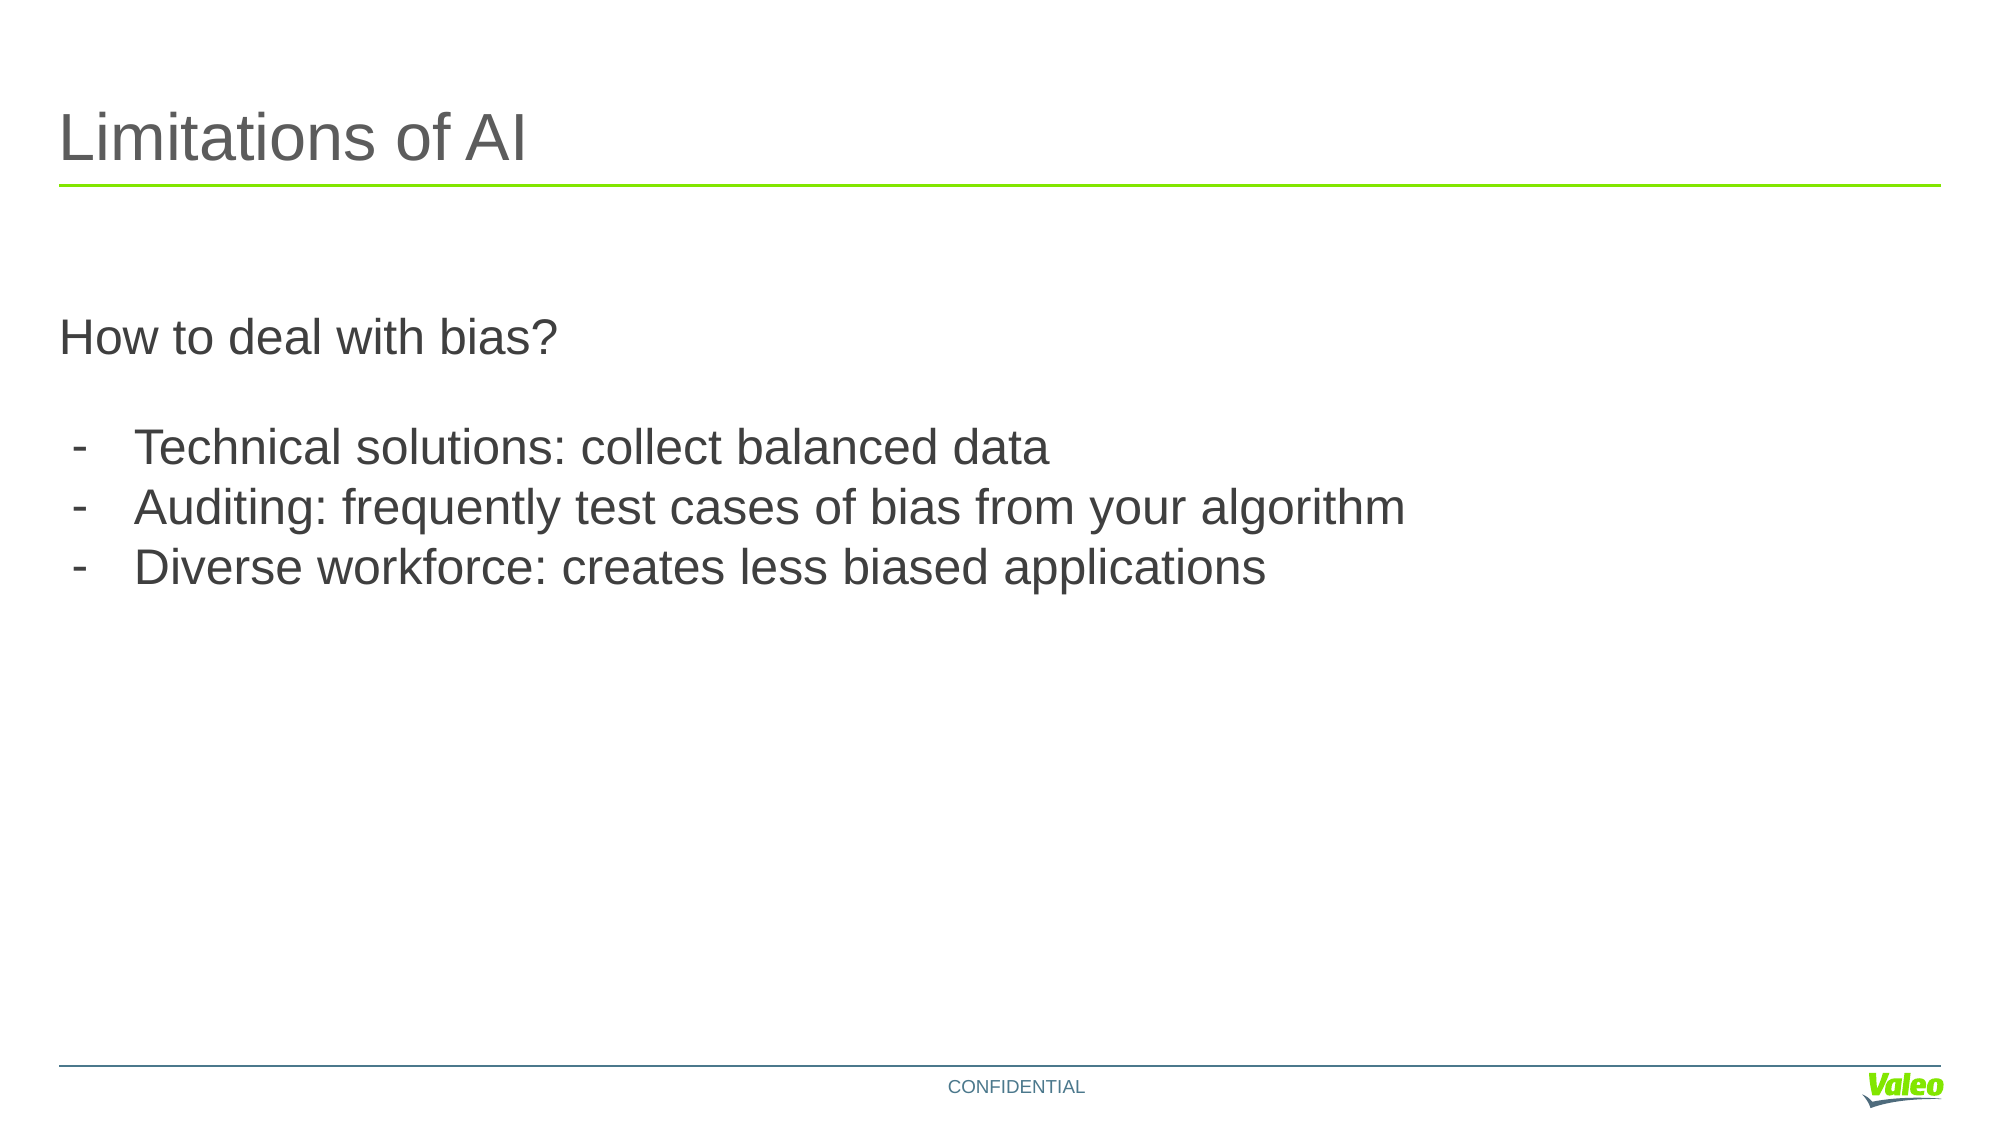

# Limitations of AI
How to deal with bias?
Technical solutions: collect balanced data
Auditing: frequently test cases of bias from your algorithm
Diverse workforce: creates less biased applications